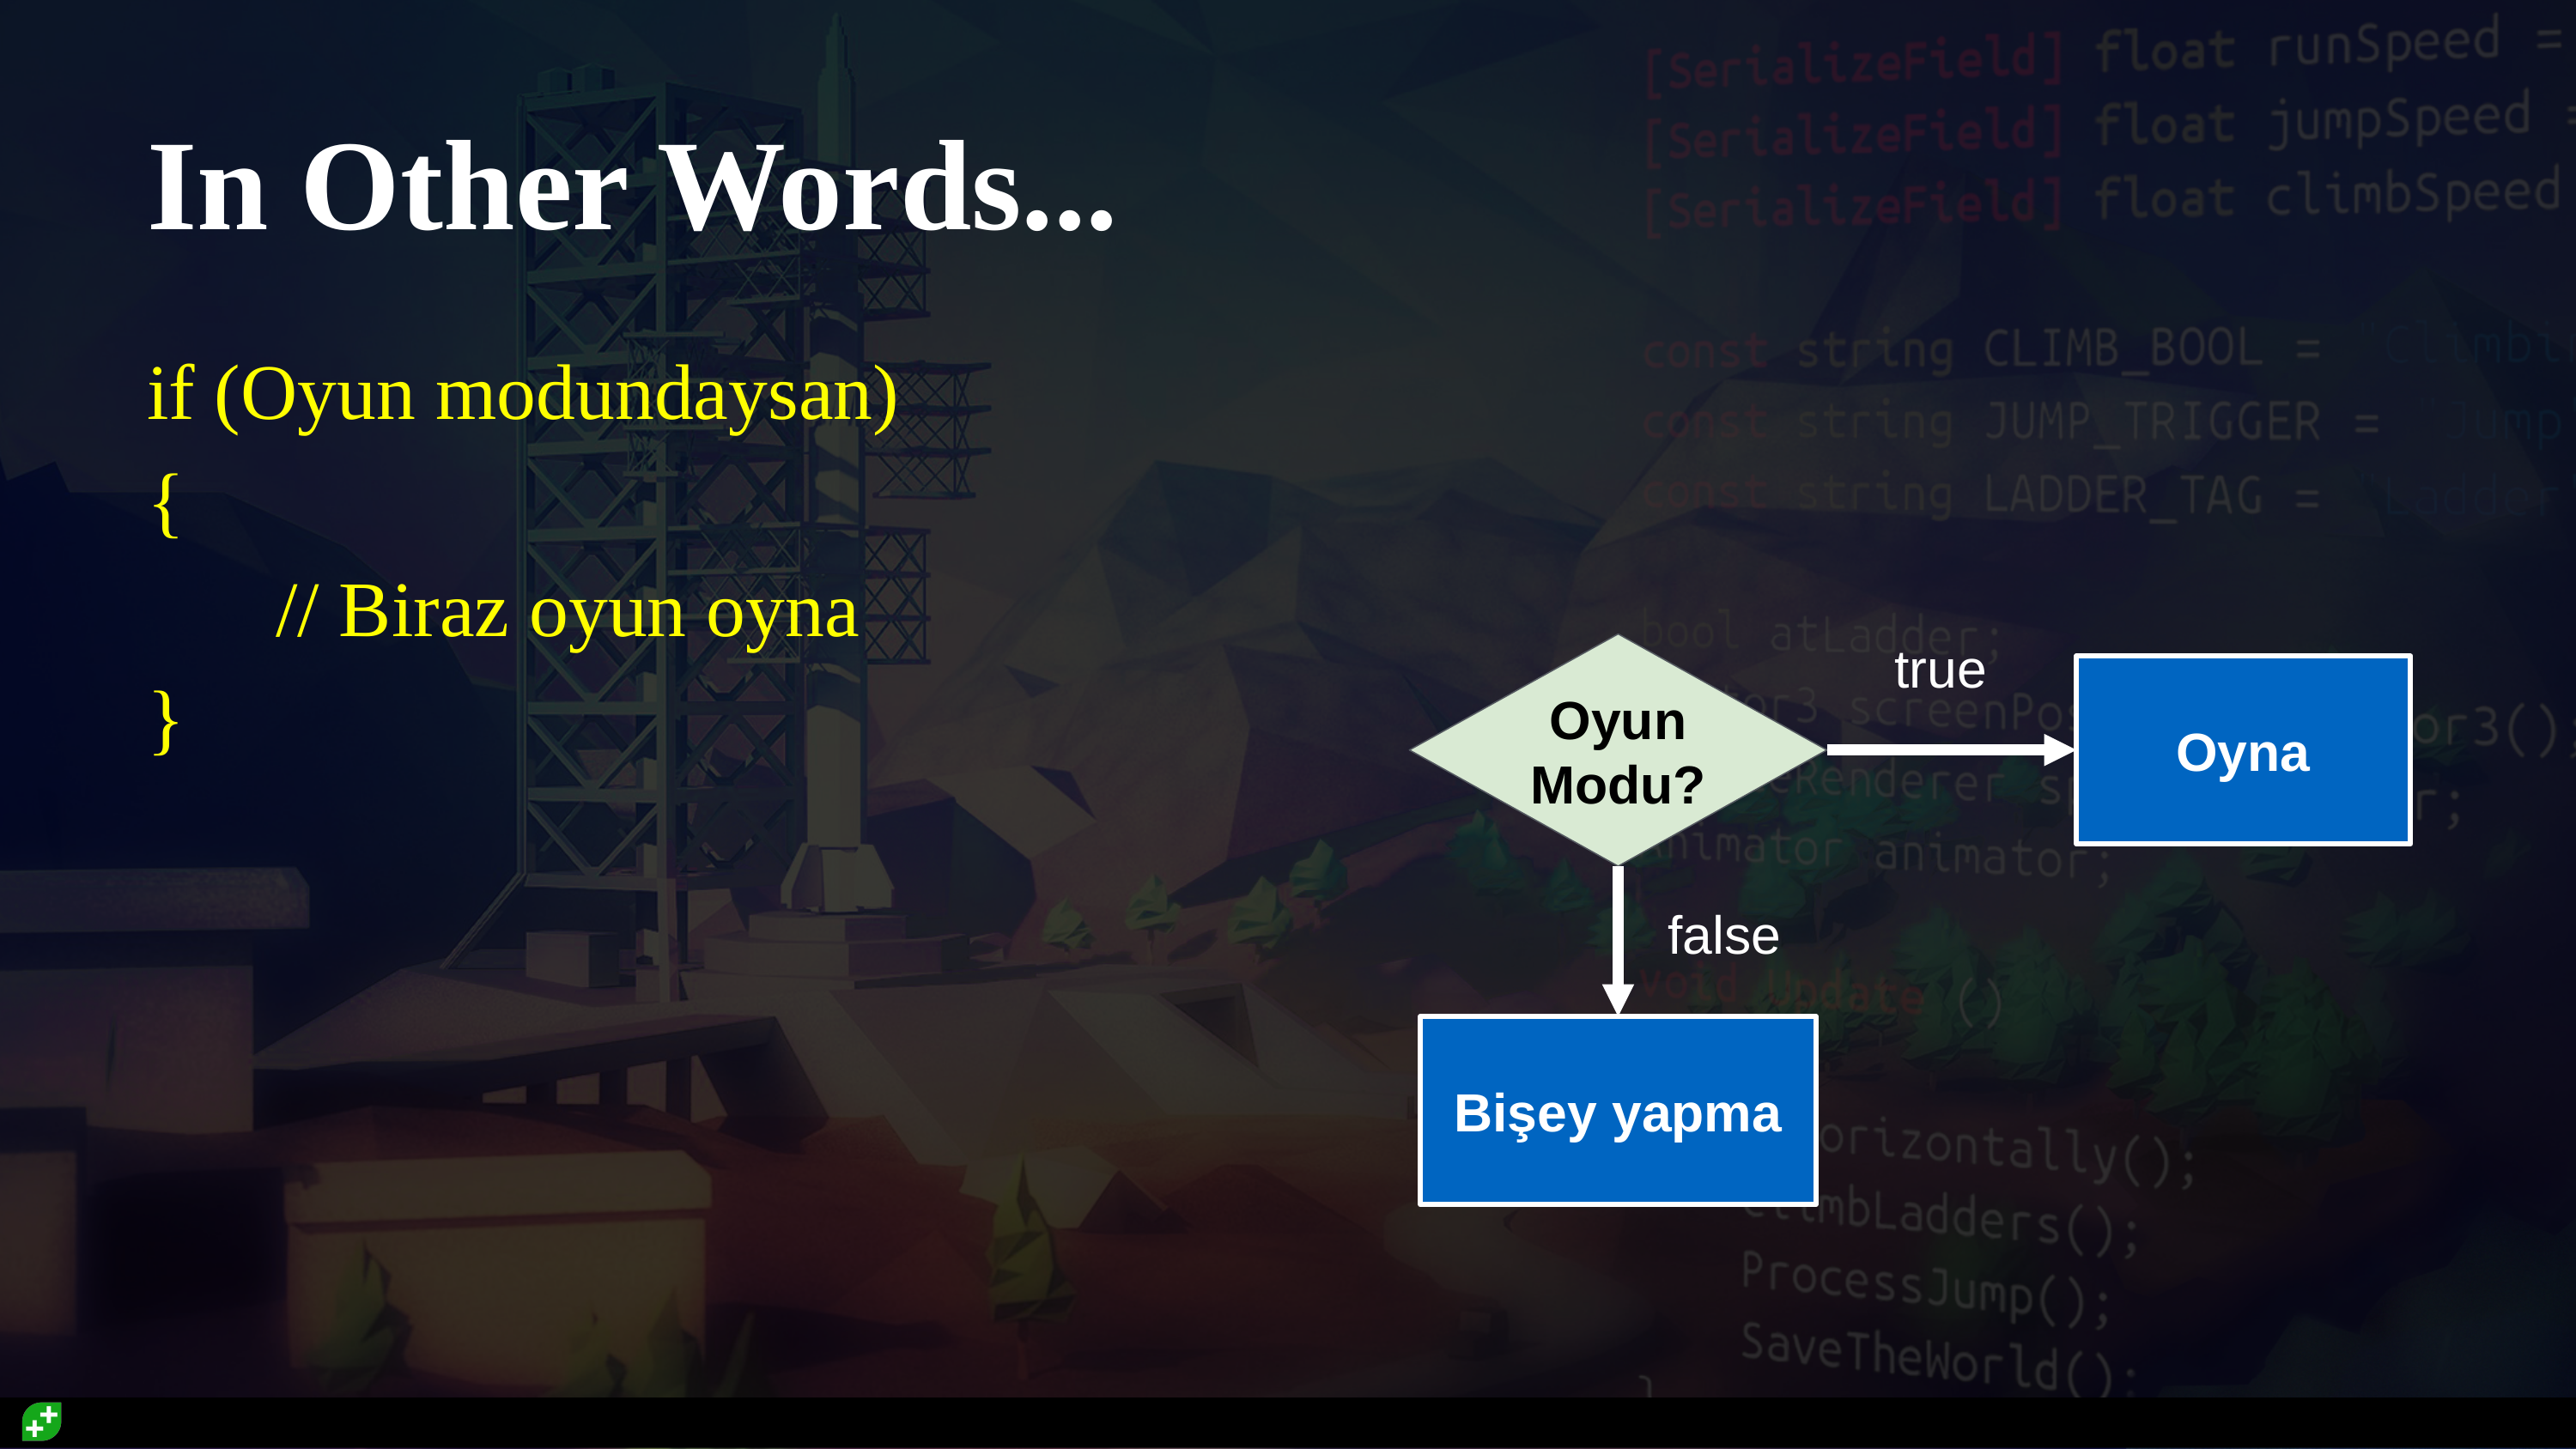

# In Other Words...
if (Oyun modundaysan)
{
	// Biraz oyun oyna
}
true
Oyun Modu?
Oyna
false
Bişey yapma